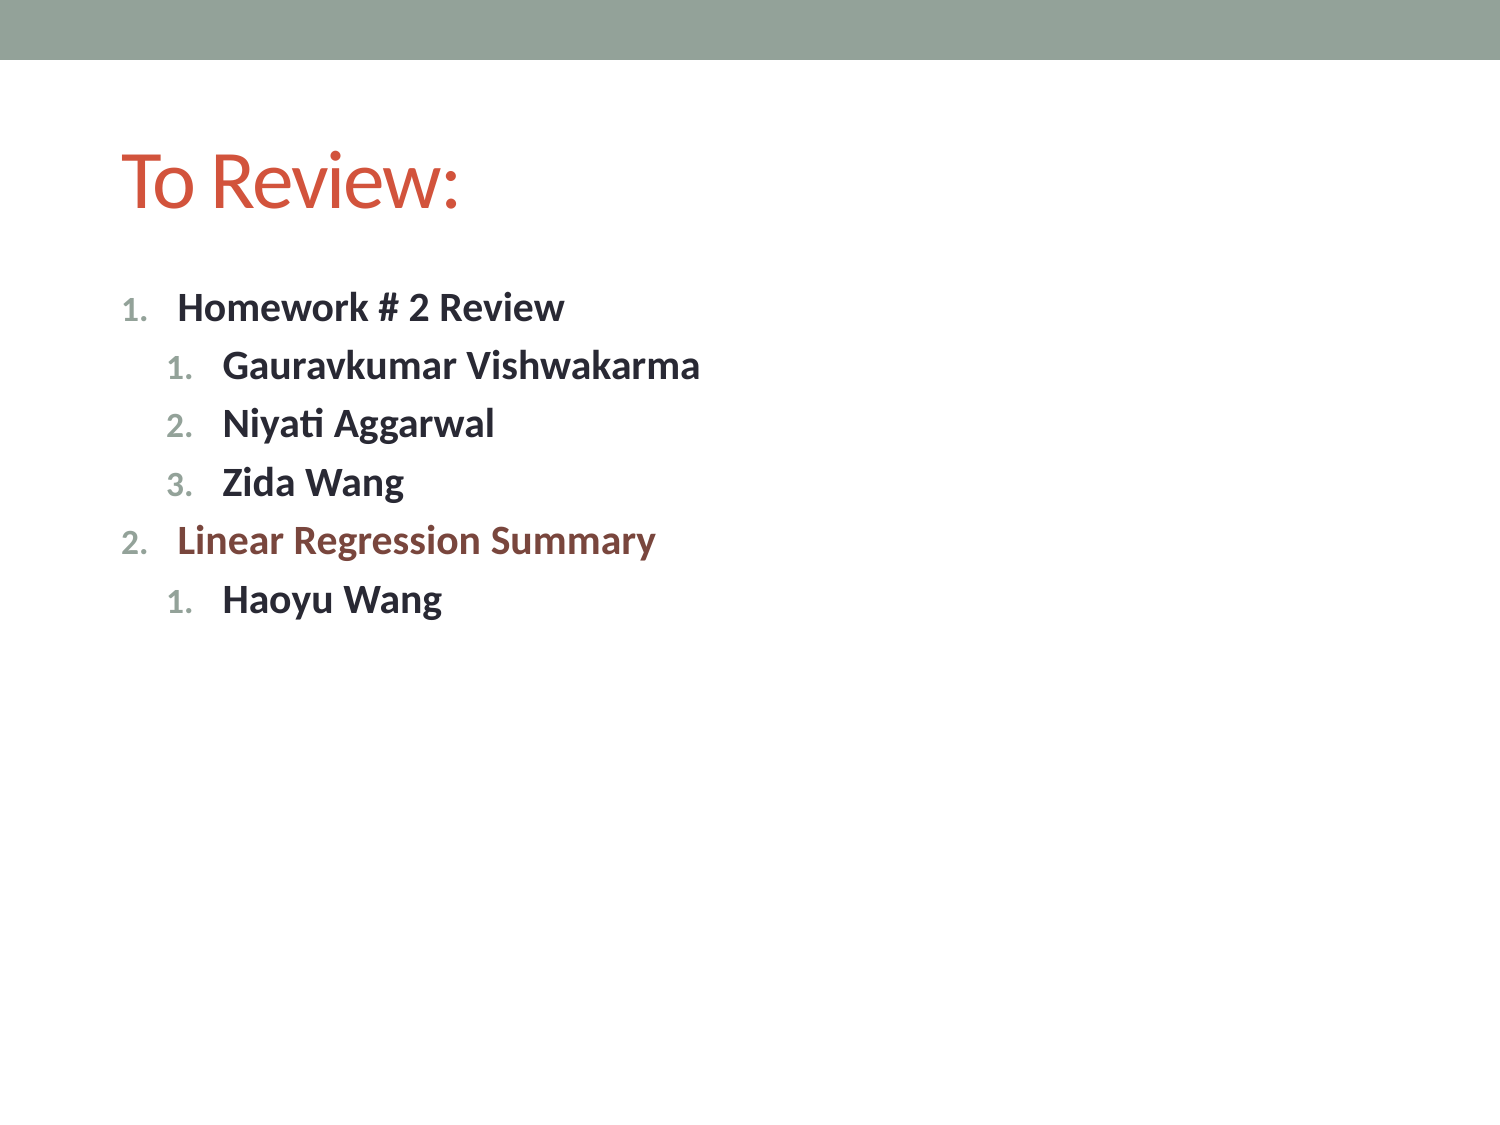

# To Review:

Homework # 2 Review
Gauravkumar Vishwakarma
Niyati Aggarwal
Zida Wang
Linear Regression Summary
Haoyu Wang